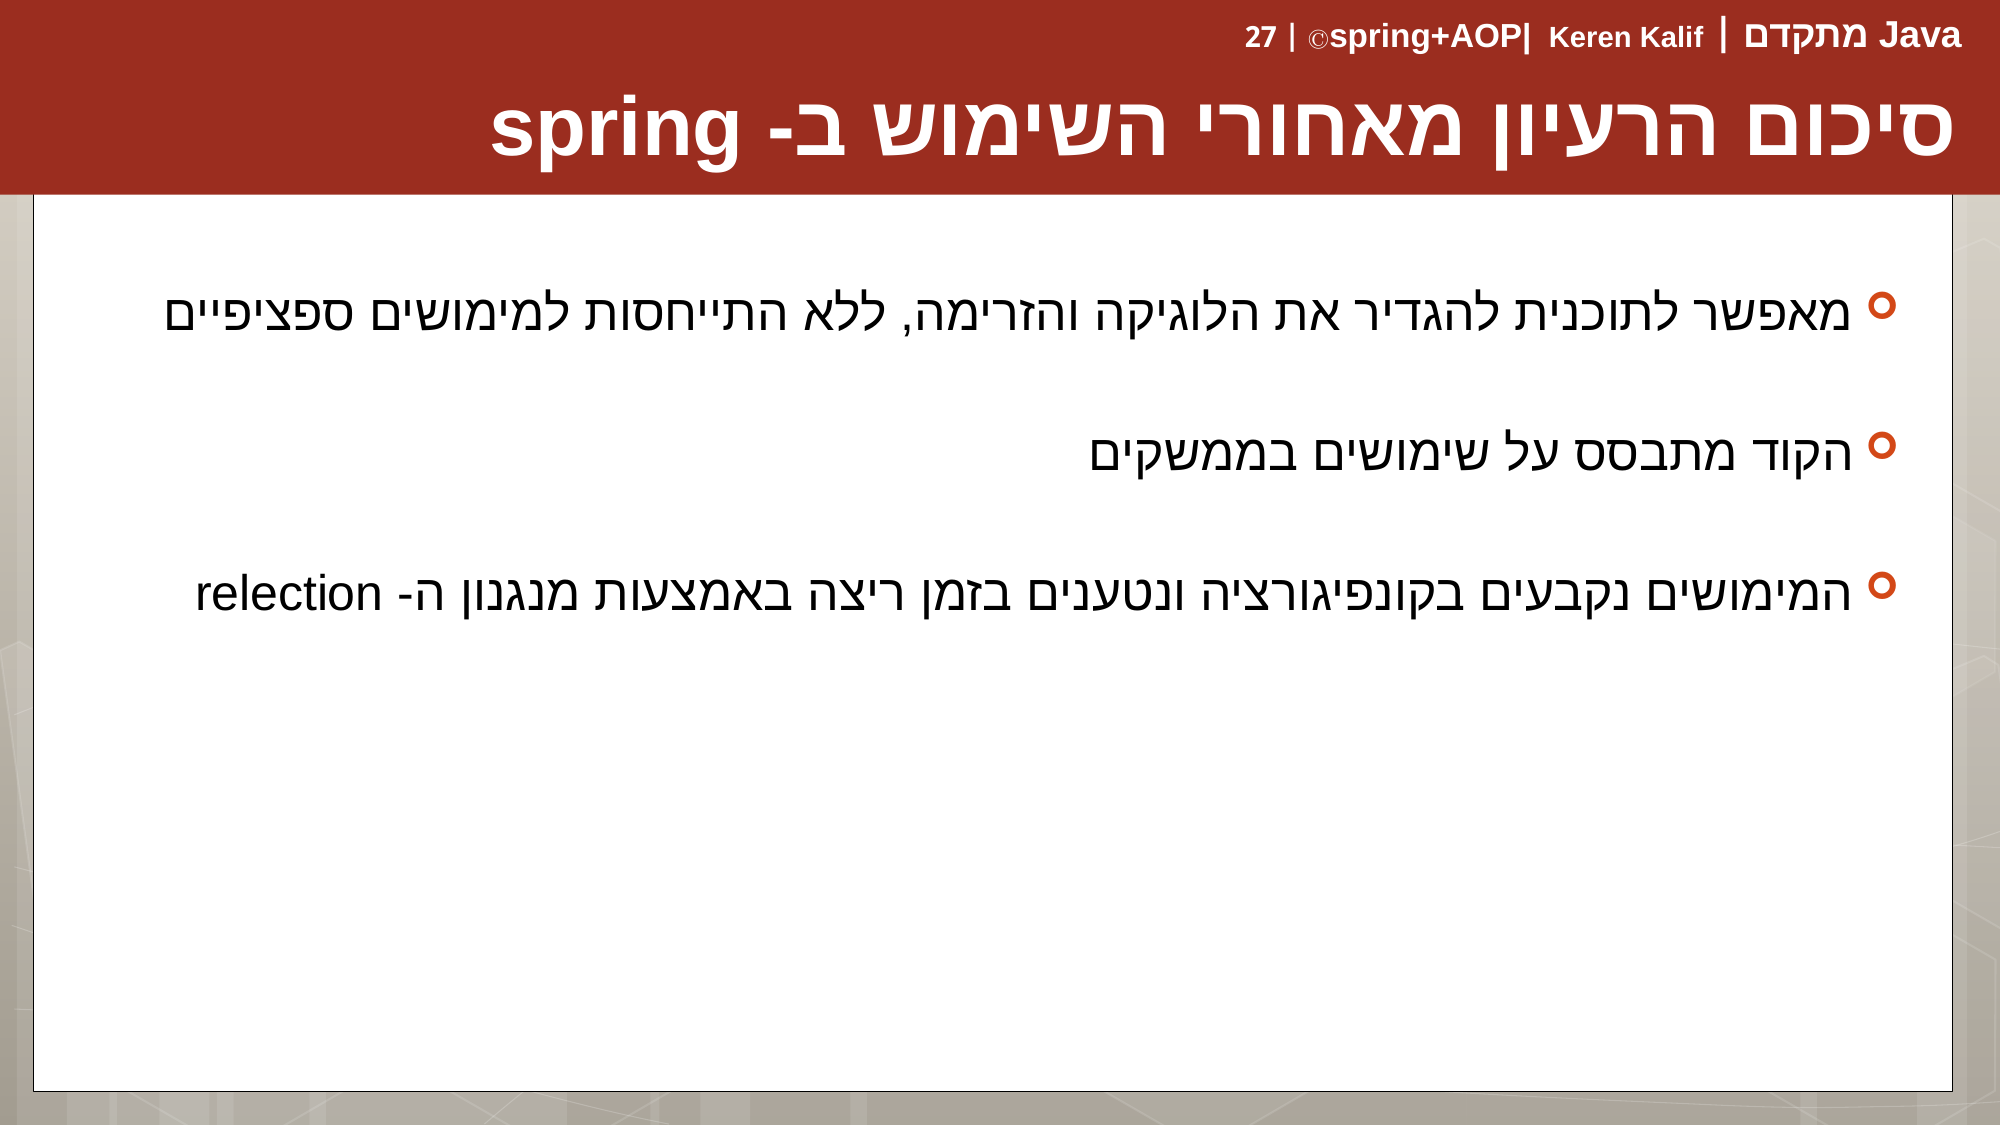

# סיכום הרעיון מאחורי השימוש ב- spring

מאפשר לתוכנית להגדיר את הלוגיקה והזרימה, ללא התייחסות למימושים ספציפיים

הקוד מתבסס על שימושים בממשקים

המימושים נקבעים בקונפיגורציה ונטענים בזמן ריצה באמצעות מנגנון ה- relection